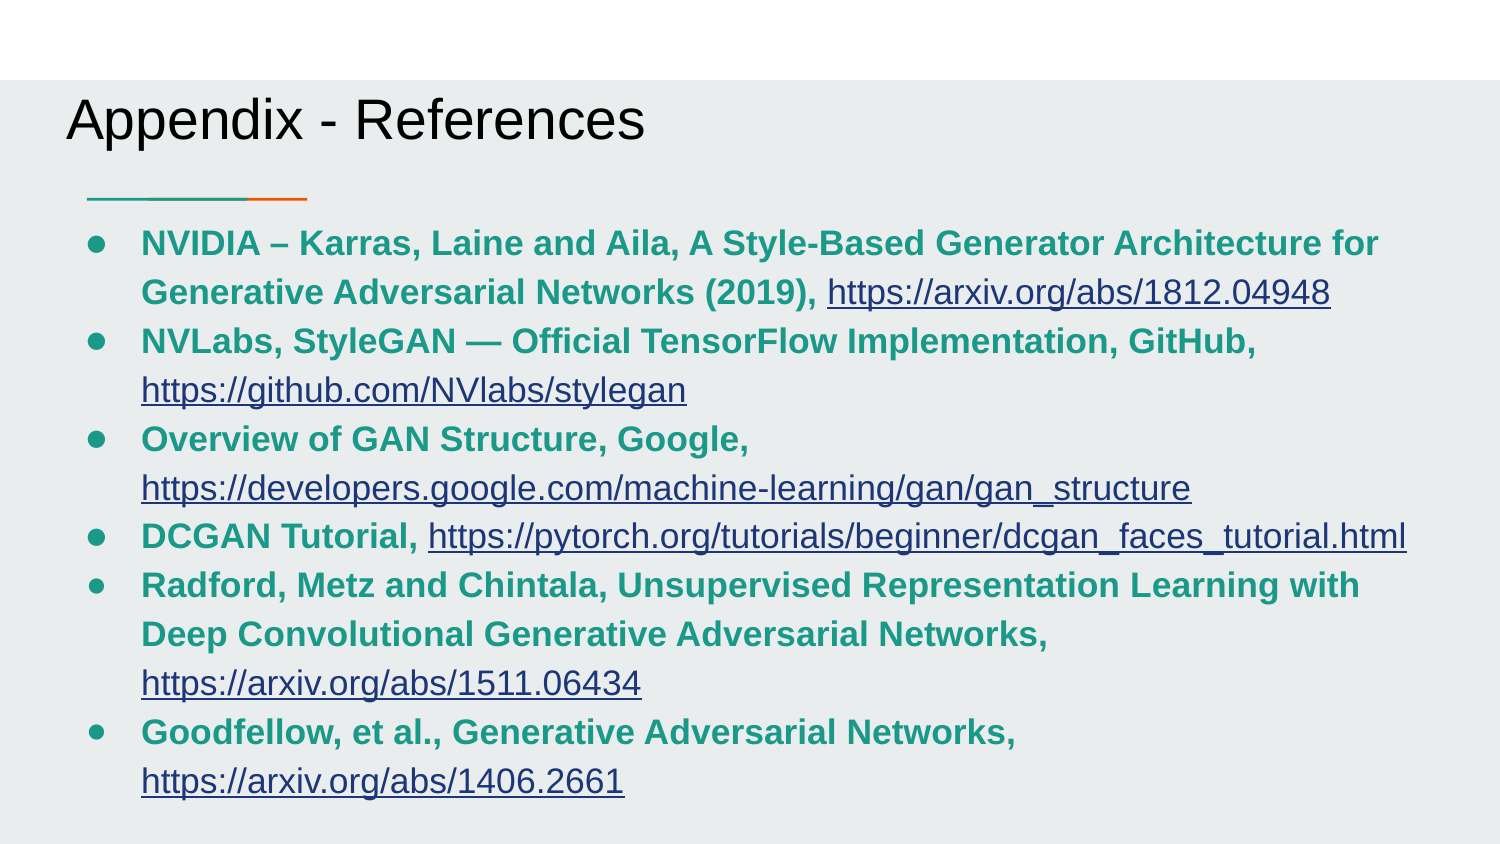

Appendix - References
NVIDIA – Karras, Laine and Aila, A Style-Based Generator Architecture for Generative Adversarial Networks (2019), https://arxiv.org/abs/1812.04948
NVLabs, StyleGAN — Official TensorFlow Implementation, GitHub, https://github.com/NVlabs/stylegan
Overview of GAN Structure, Google, https://developers.google.com/machine-learning/gan/gan_structure
DCGAN Tutorial, https://pytorch.org/tutorials/beginner/dcgan_faces_tutorial.html
Radford, Metz and Chintala, Unsupervised Representation Learning with Deep Convolutional Generative Adversarial Networks, https://arxiv.org/abs/1511.06434
Goodfellow, et al., Generative Adversarial Networks, https://arxiv.org/abs/1406.2661